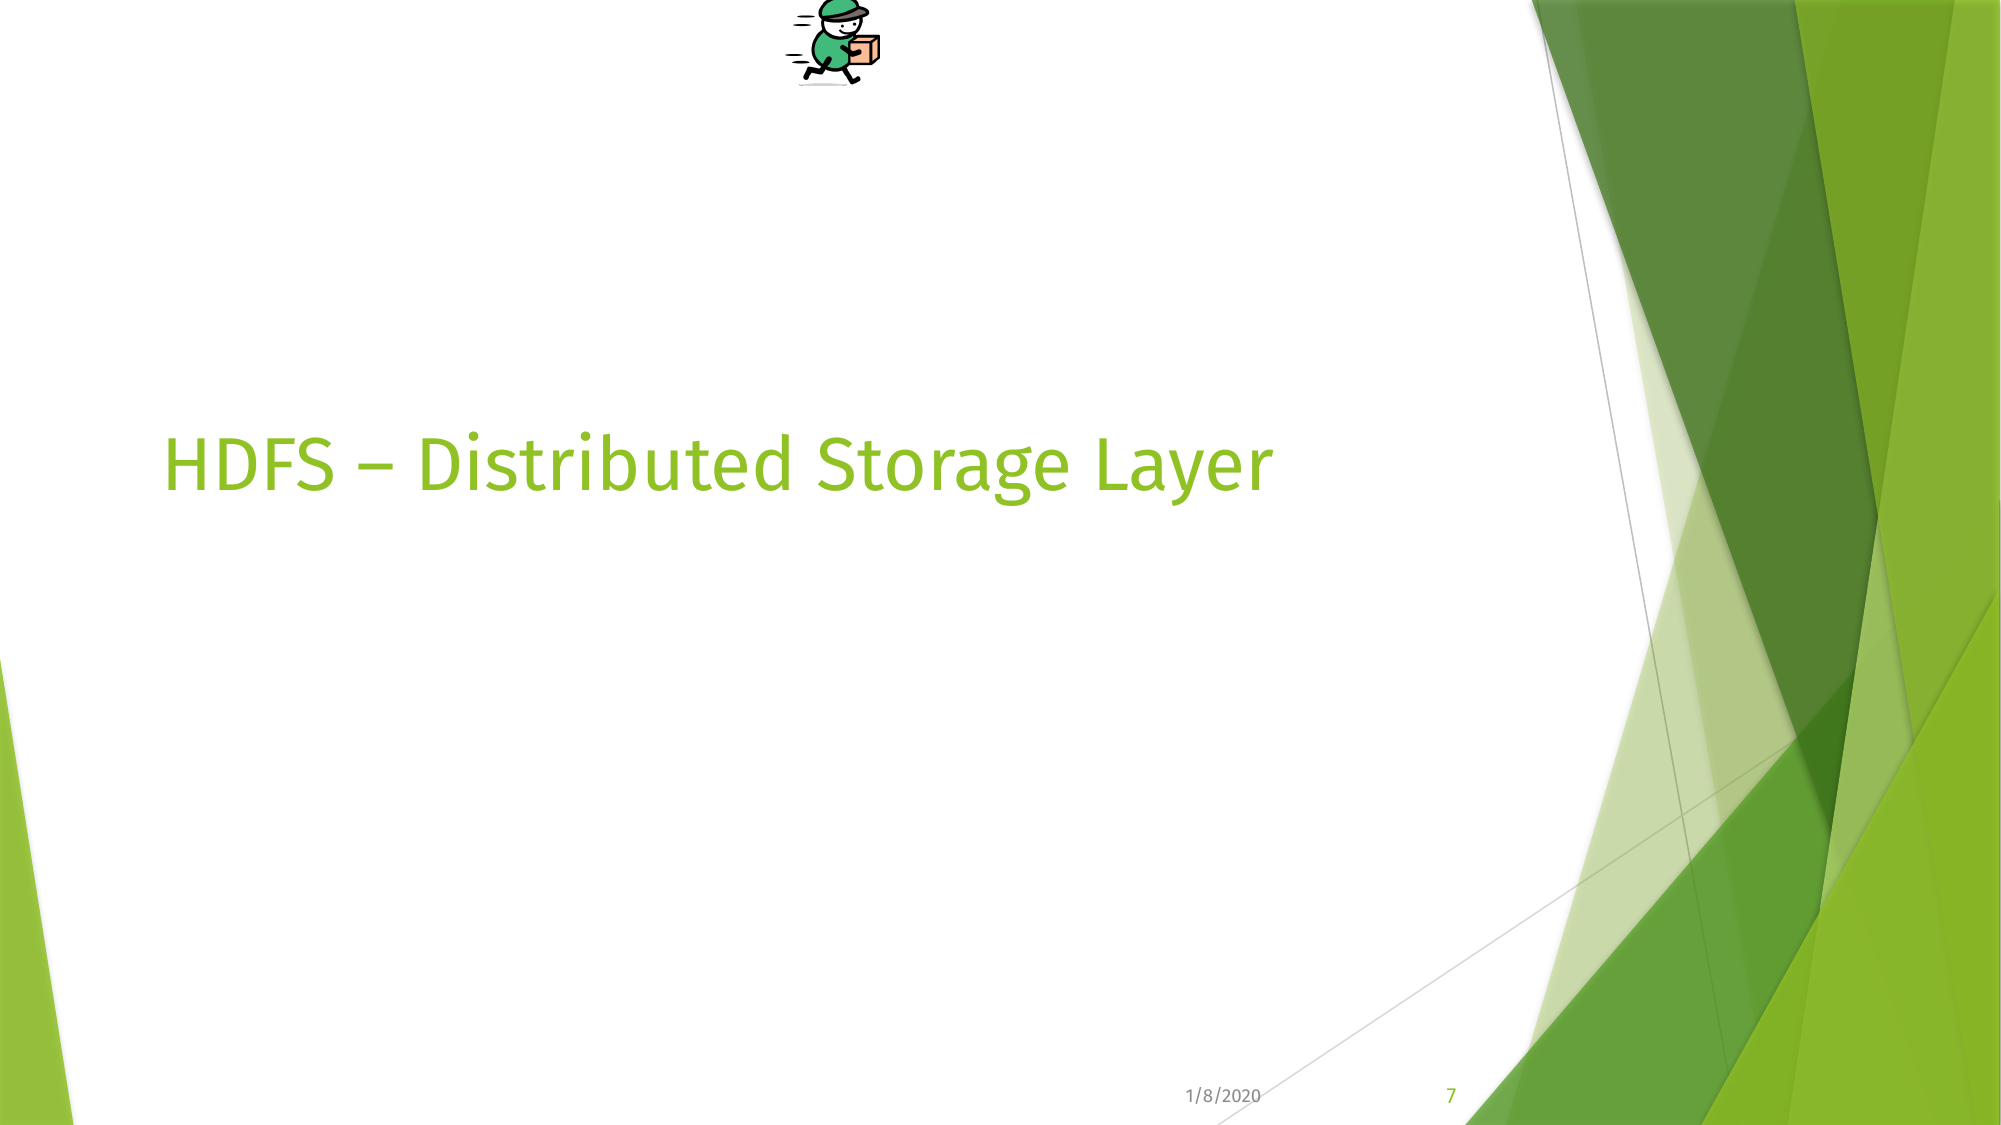

# HDFS – Distributed Storage Layer
1/8/2020
7